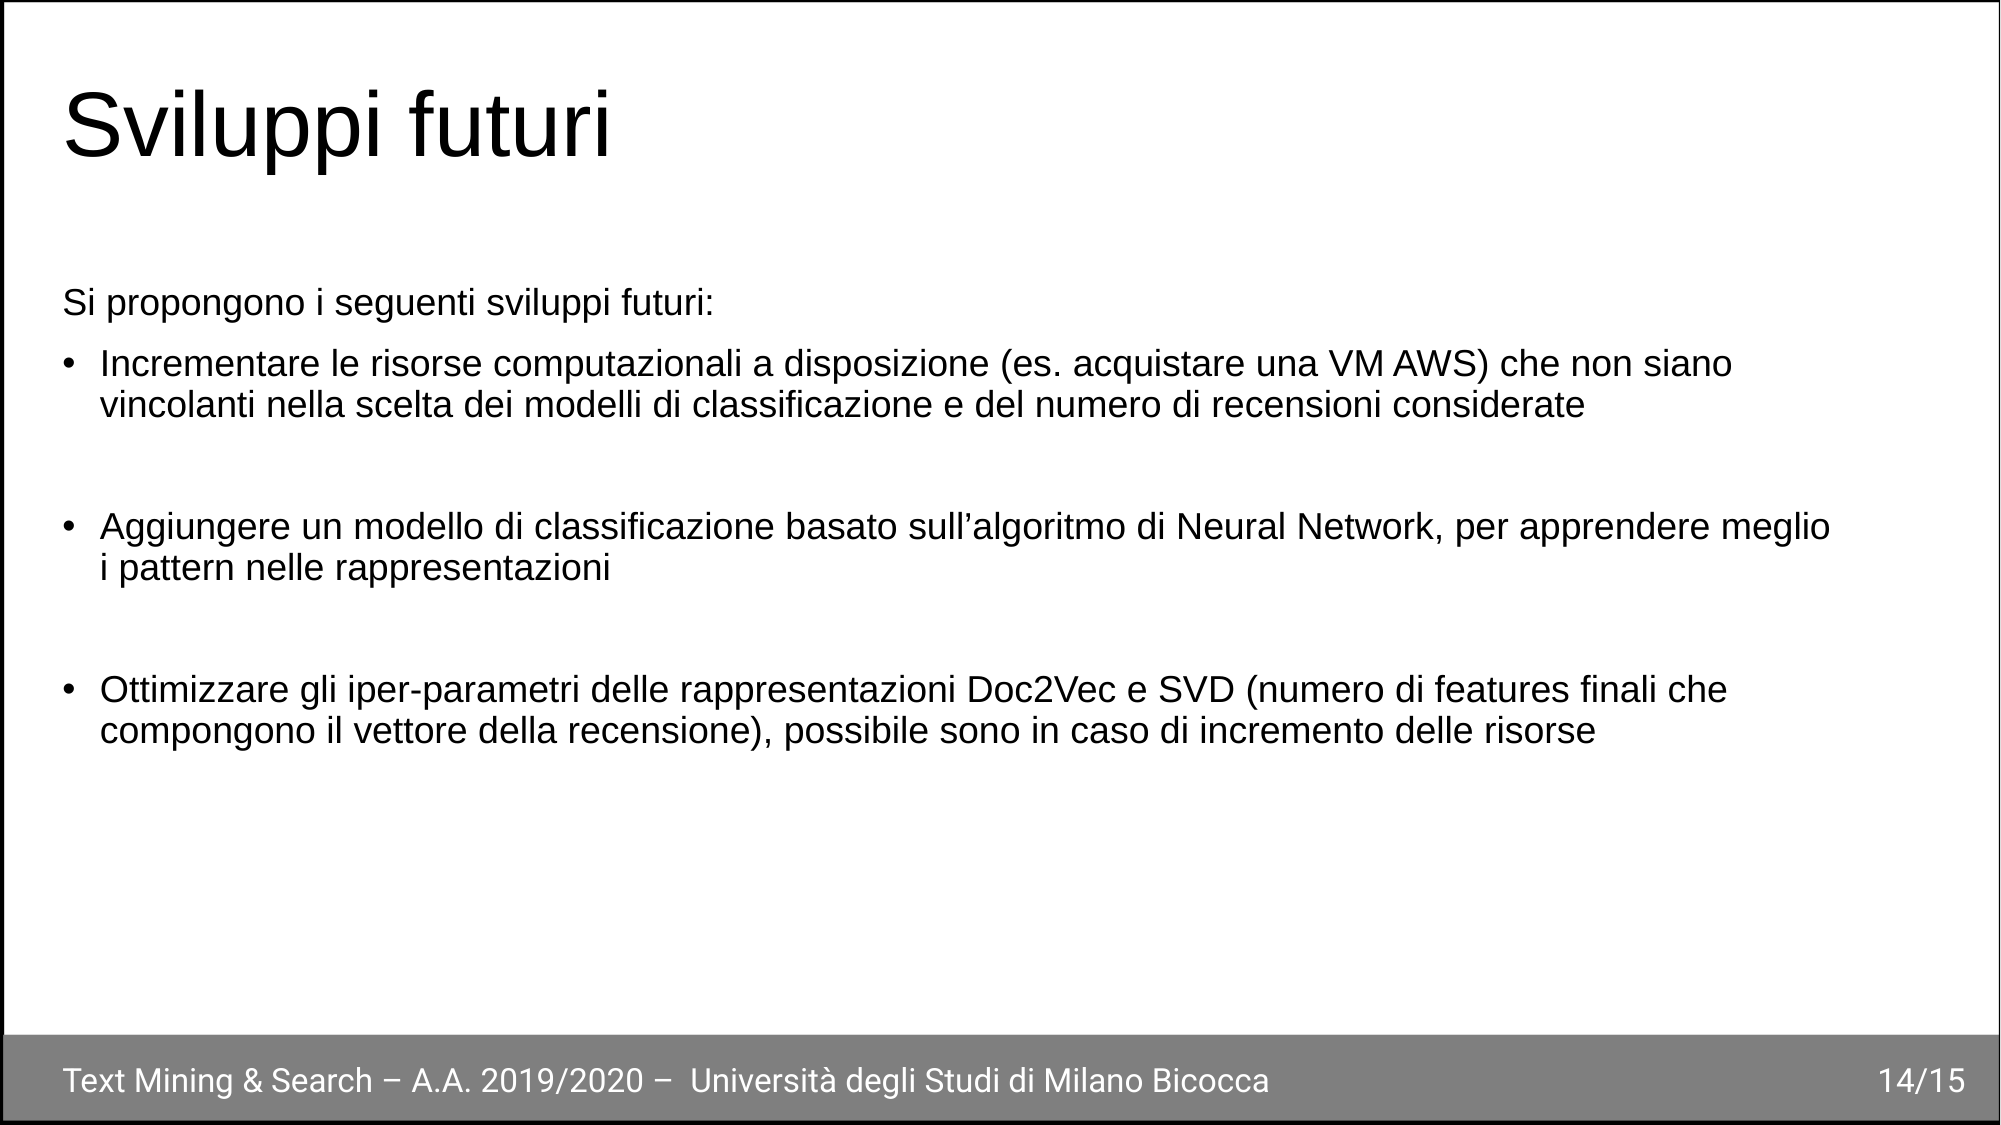

# Sviluppi futuri
Si propongono i seguenti sviluppi futuri:
Incrementare le risorse computazionali a disposizione (es. acquistare una VM AWS) che non siano vincolanti nella scelta dei modelli di classificazione e del numero di recensioni considerate

Aggiungere un modello di classificazione basato sull’algoritmo di Neural Network, per apprendere meglio i pattern nelle rappresentazioni

Ottimizzare gli iper-parametri delle rappresentazioni Doc2Vec e SVD (numero di features finali che compongono il vettore della recensione), possibile sono in caso di incremento delle risorse
Text Mining & Search – A.A. 2019/2020 –  Università degli Studi di Milano Bicocca
14/15